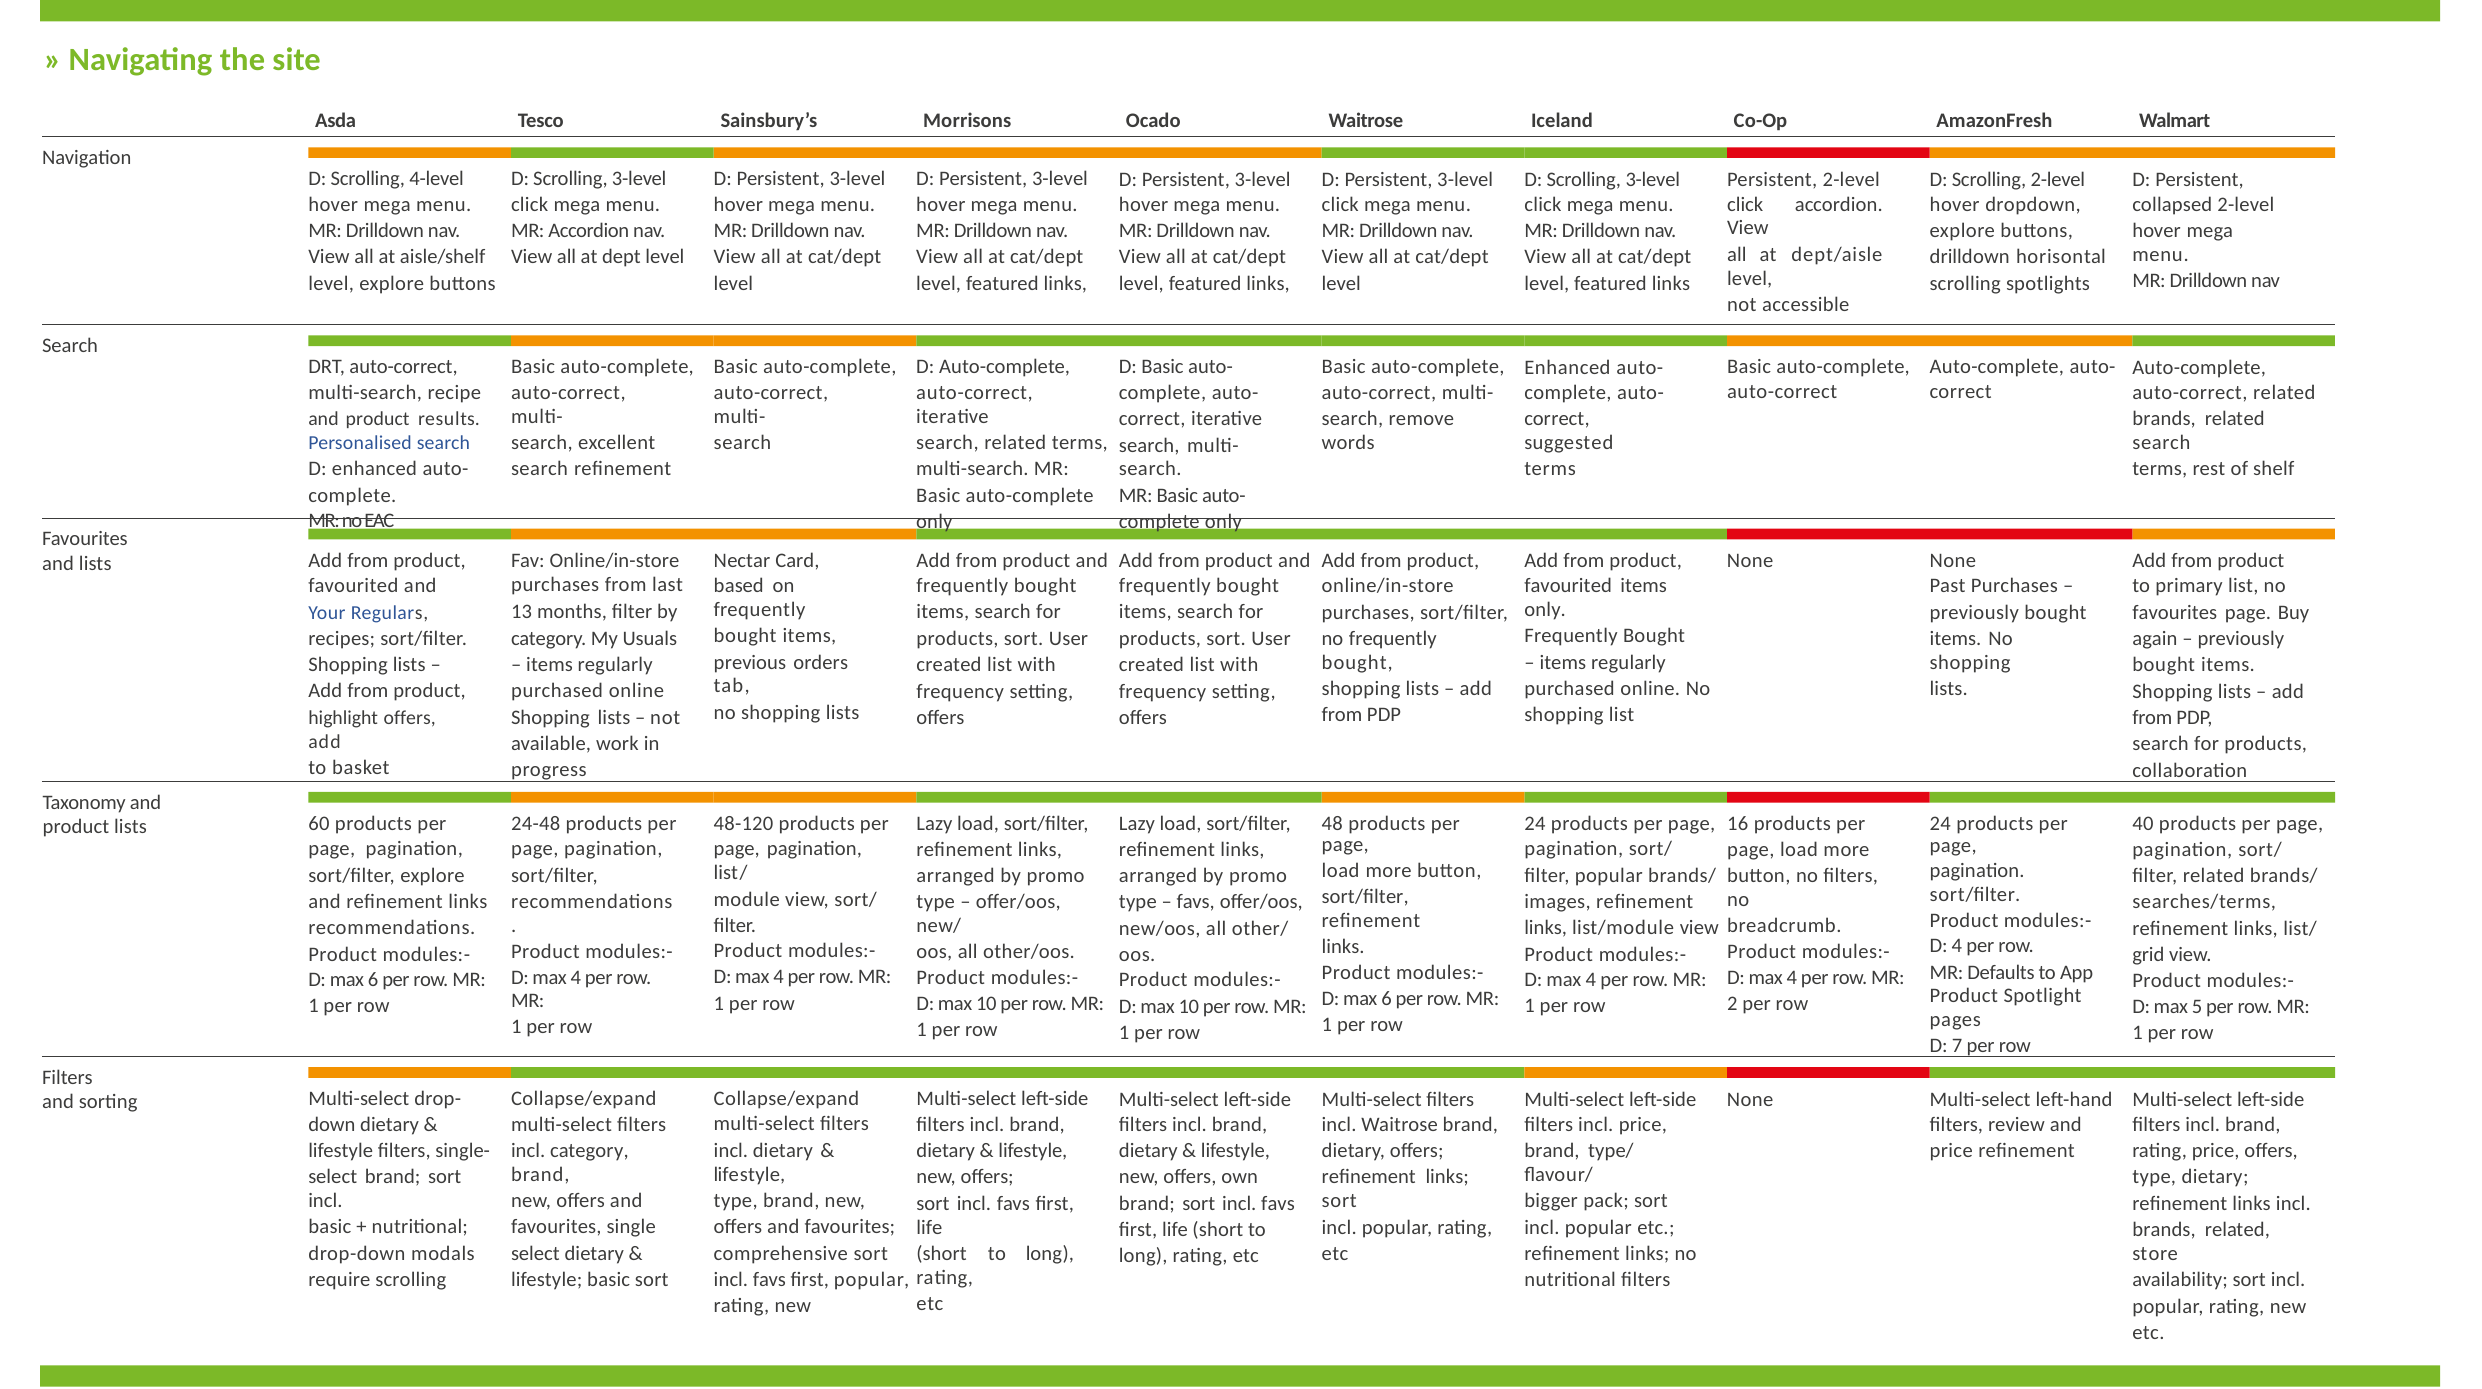

» Navigating the site
Asda
Tesco
Sainsbury’s
Morrisons
Ocado
Waitrose
Iceland
Co-Op
AmazonFresh
Walmart

Navigation

D: Scrolling, 4-level
hover mega menu.
MR: Drilldown nav.
View all at aisle/shelf
level, explore buttons
D: Scrolling, 3-level
click mega menu.
MR: Accordion nav.
View all at dept level
D: Persistent, 3-level
hover mega menu.
MR: Drilldown nav.
View all at cat/dept
level
D: Persistent, 3-level
hover mega menu.
MR: Drilldown nav.
View all at cat/dept
level, featured links,
D: Persistent, 3-level
hover mega menu.
MR: Drilldown nav.
View all at cat/dept
level, featured links,
D: Persistent, 3-level
click mega menu.
MR: Drilldown nav.
View all at cat/dept
level
D: Scrolling, 3-level
click mega menu.
MR: Drilldown nav.
View all at cat/dept
level, featured links
Persistent, 2-level
click accordion. View
all at dept/aisle level,
not accessible
D: Scrolling, 2-level
hover dropdown,
explore buttons,
drilldown horisontal
scrolling spotlights
D: Persistent,
collapsed 2-level
hover mega menu.
MR: Drilldown nav

Search

DRT, auto-correct,
multi-search, recipe
and product results. Personalised search
D: enhanced auto-
complete.
MR: no EAC
Basic auto-complete,
auto-correct, multi-
search, excellent
search refinement
Basic auto-complete,
auto-correct, multi-
search
D: Auto-complete,
auto-correct, iterative
search, related terms,
multi-search. MR:
Basic auto-complete
only
D: Basic auto-
complete, auto-
correct, iterative
search, multi-search.
MR: Basic auto-
complete only
Basic auto-complete,
auto-correct, multi-
search, remove words
Enhanced auto-
complete, auto-
correct, suggested
terms
Auto-complete,
auto-correct, related
brands, related search
terms, rest of shelf
Basic auto-complete,
auto-correct
Auto-complete, auto-
correct

Favourites
and lists

Add from product,
favourited and
Your Regulars,
recipes; sort/filter.
Shopping lists –
Add from product,
highlight offers, add
to basket
Fav: Online/in-store
purchases from last
13 months, filter by
category. My Usuals
– items regularly
purchased online
Shopping lists – not
available, work in
progress
Nectar Card,
based on frequently
bought items,
previous orders tab,
no shopping lists
Add from product and
frequently bought
items, search for
products, sort. User
created list with
frequency setting,
offers
Add from product and
frequently bought
items, search for
products, sort. User
created list with
frequency setting,
offers
Add from product,
online/in-store
purchases, sort/filter,
no frequently bought,
shopping lists – add
from PDP
Add from product,
favourited items only.
Frequently Bought
– items regularly
purchased online. No
shopping list
None
None
Past Purchases –
previously bought
items. No shopping
lists.
Add from product
to primary list, no
favourites page. Buy
again – previously
bought items.
Shopping lists – add
from PDP,
search for products,
collaboration

Taxonomy and
product lists

60 products per
page,  pagination,
sort/filter, explore
and refinement links
recommendations.
Product modules:-
D: max 6 per row. MR:
1 per row
24-48 products per
page, pagination,
sort/filter,
recommendations.
Product modules:-
D: max 4 per row. MR:
1 per row
48-120 products per
page, pagination, list/
module view, sort/
filter.
Product modules:-
D: max 4 per row. MR:
1 per row
Lazy load, sort/filter,
refinement links,
arranged by promo
type – offer/oos, new/
oos, all other/oos.
Product modules:-
D: max 10 per row. MR:
1 per row
Lazy load, sort/filter,
refinement links,
arranged by promo
type – favs, offer/oos,
new/oos, all other/
oos.
Product modules:-
D: max 10 per row. MR:
1 per row
48 products per page,
load more button,
sort/filter, refinement
links.
Product modules:-
D: max 6 per row. MR:
1 per row
24 products per page,
pagination, sort/
filter, popular brands/
images, refinement
links, list/module view
Product modules:-
D: max 4 per row. MR:
1 per row
16 products per
page, load more
button, no filters, no
breadcrumb.
Product modules:-
D: max 4 per row. MR:
2 per row
24 products per page,
pagination. sort/filter.
Product modules:-
D: 4 per row.
MR: Defaults to App
40 products per page,
pagination, sort/
filter, related brands/
searches/terms,
refinement links, list/
grid view.
Product modules:-
D: max 5 per row. MR:
1 per row

Product Spotlight
pages
D: 7 per row

Filters
and sorting

Multi-select drop-
down dietary &
lifestyle filters, single-
select brand; sort incl.
basic + nutritional;
drop-down modals
require scrolling
Collapse/expand
multi-select filters
incl. category, brand,
new, offers and
favourites, single
select dietary &
lifestyle; basic sort
Collapse/expand
multi-select filters
incl. dietary & lifestyle,
type, brand, new,
offers and favourites;
comprehensive sort
incl. favs first, popular,
rating, new
Multi-select left-side
filters incl. brand,
dietary & lifestyle,
new, offers;
sort incl. favs first, life
(short to long), rating,
etc
Multi-select left-side
filters incl. brand,
dietary & lifestyle,
new, offers, own
brand; sort incl. favs
first, life (short to
long), rating, etc
Multi-select filters
incl. Waitrose brand,
dietary, offers;
refinement links; sort
incl. popular, rating,
etc
Multi-select left-side
filters incl. price,
brand, type/ flavour/
bigger pack; sort
incl. popular etc.;
refinement links; no
nutritional filters
None
Multi-select left-hand
filters, review and
price refinement
Multi-select left-side
filters incl. brand,
rating, price, offers,
type, dietary;
refinement links incl.
brands, related, store
availability; sort incl.
popular, rating, new
etc.